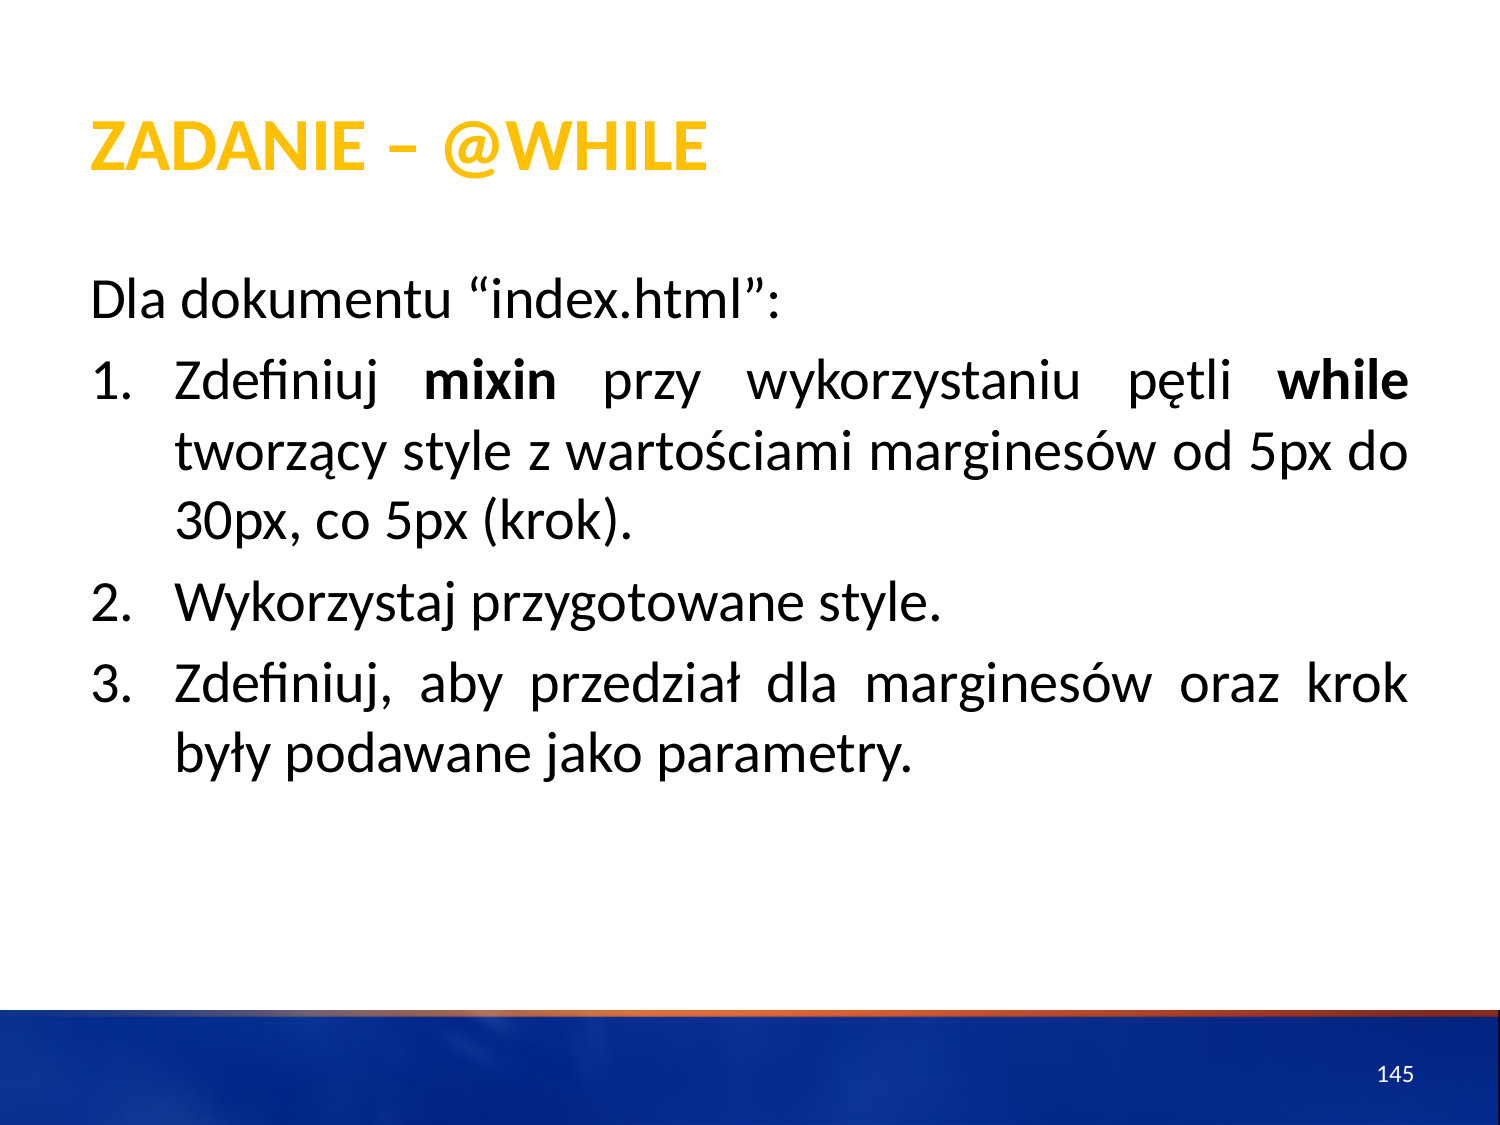

# ZADANIE – @while
Dla dokumentu “index.html”:
Zdefiniuj mixin przy wykorzystaniu pętli while tworzący style z wartościami marginesów od 5px do 30px, co 5px (krok).
Wykorzystaj przygotowane style.
Zdefiniuj, aby przedział dla marginesów oraz krok były podawane jako parametry.

145